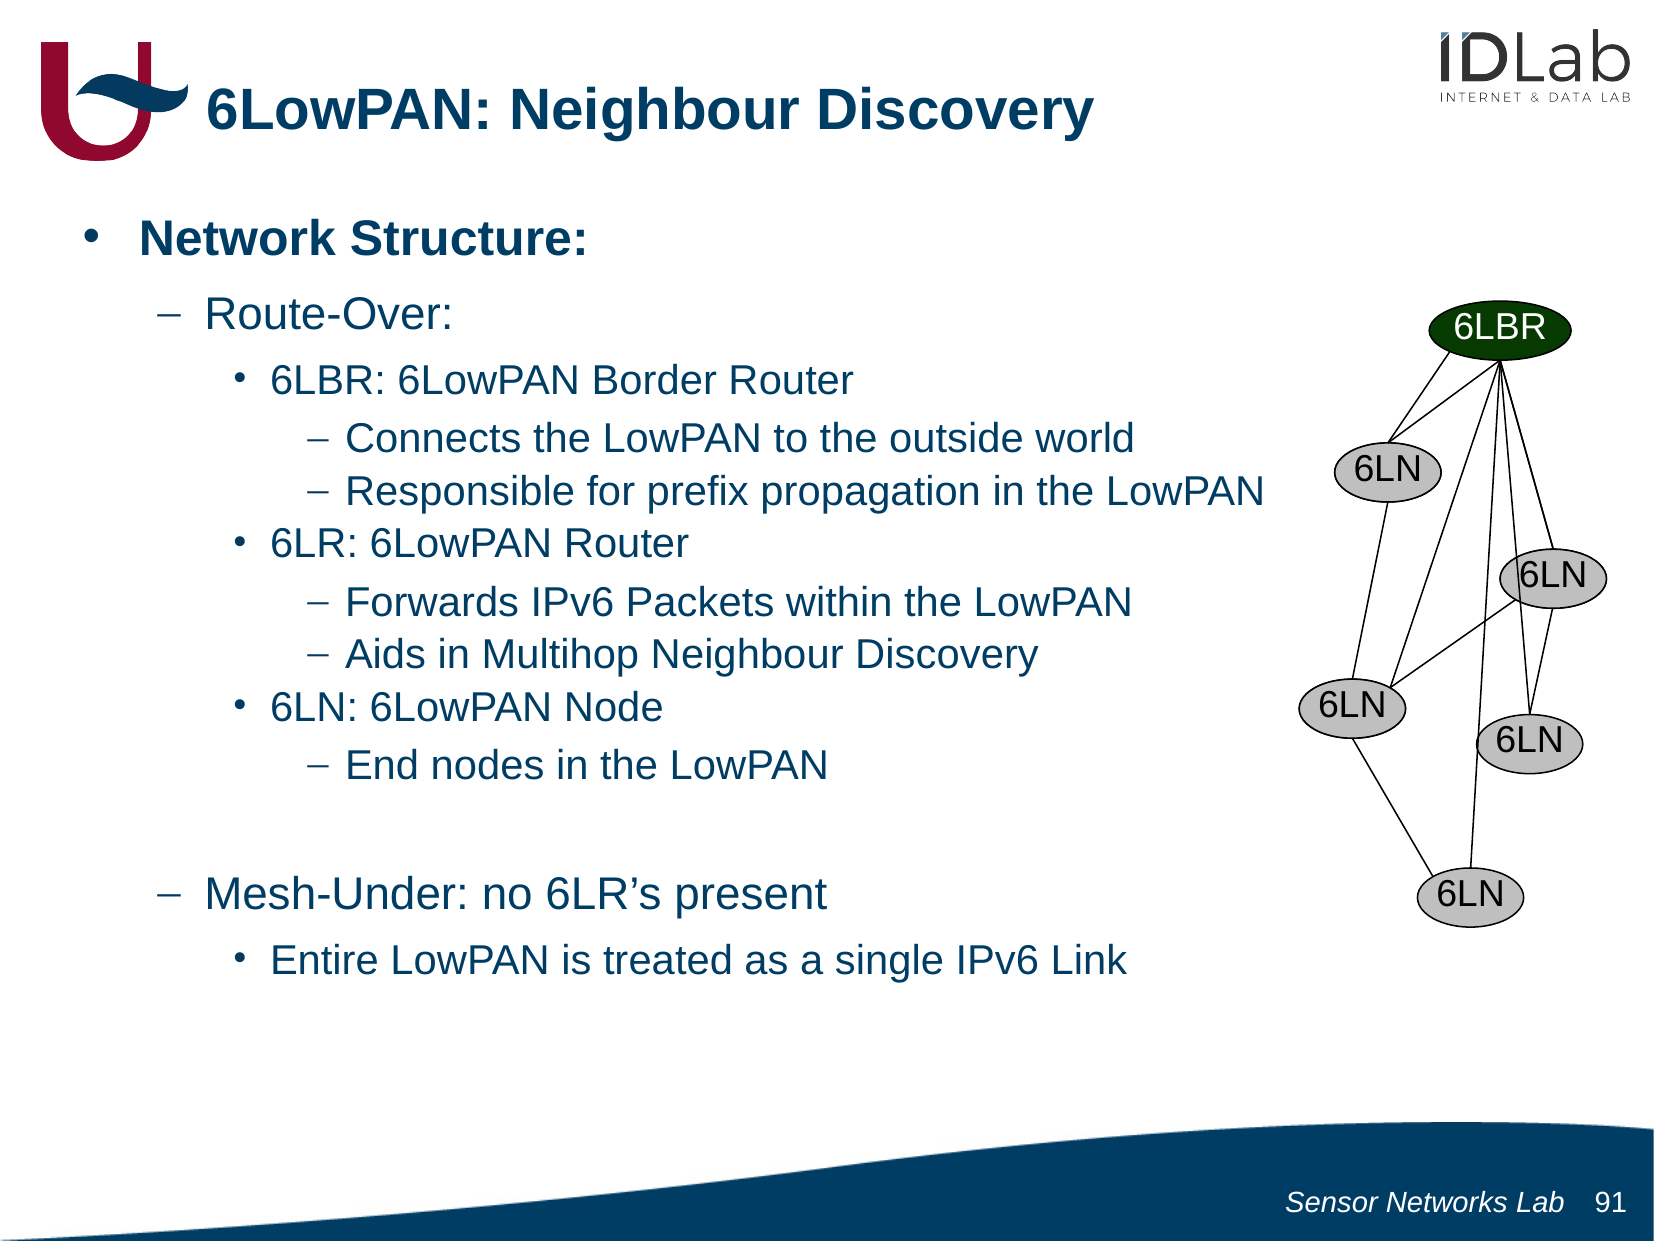

# 6LowPAN: Neighbour Discovery
Network Structure:
Route-Over:
6LBR: 6LowPAN Border Router
Connects the LowPAN to the outside world
Responsible for prefix propagation in the LowPAN
6LR: 6LowPAN Router
Forwards IPv6 Packets within the LowPAN
Aids in Multihop Neighbour Discovery
6LN: 6LowPAN Node
End nodes in the LowPAN

Mesh-Under: no 6LR’s present
Entire LowPAN is treated as a single IPv6 Link

6LBR
6LR
6LR
6LR
6LN
6LN
6LN
6LN
6LN
Sensor Networks Lab
91